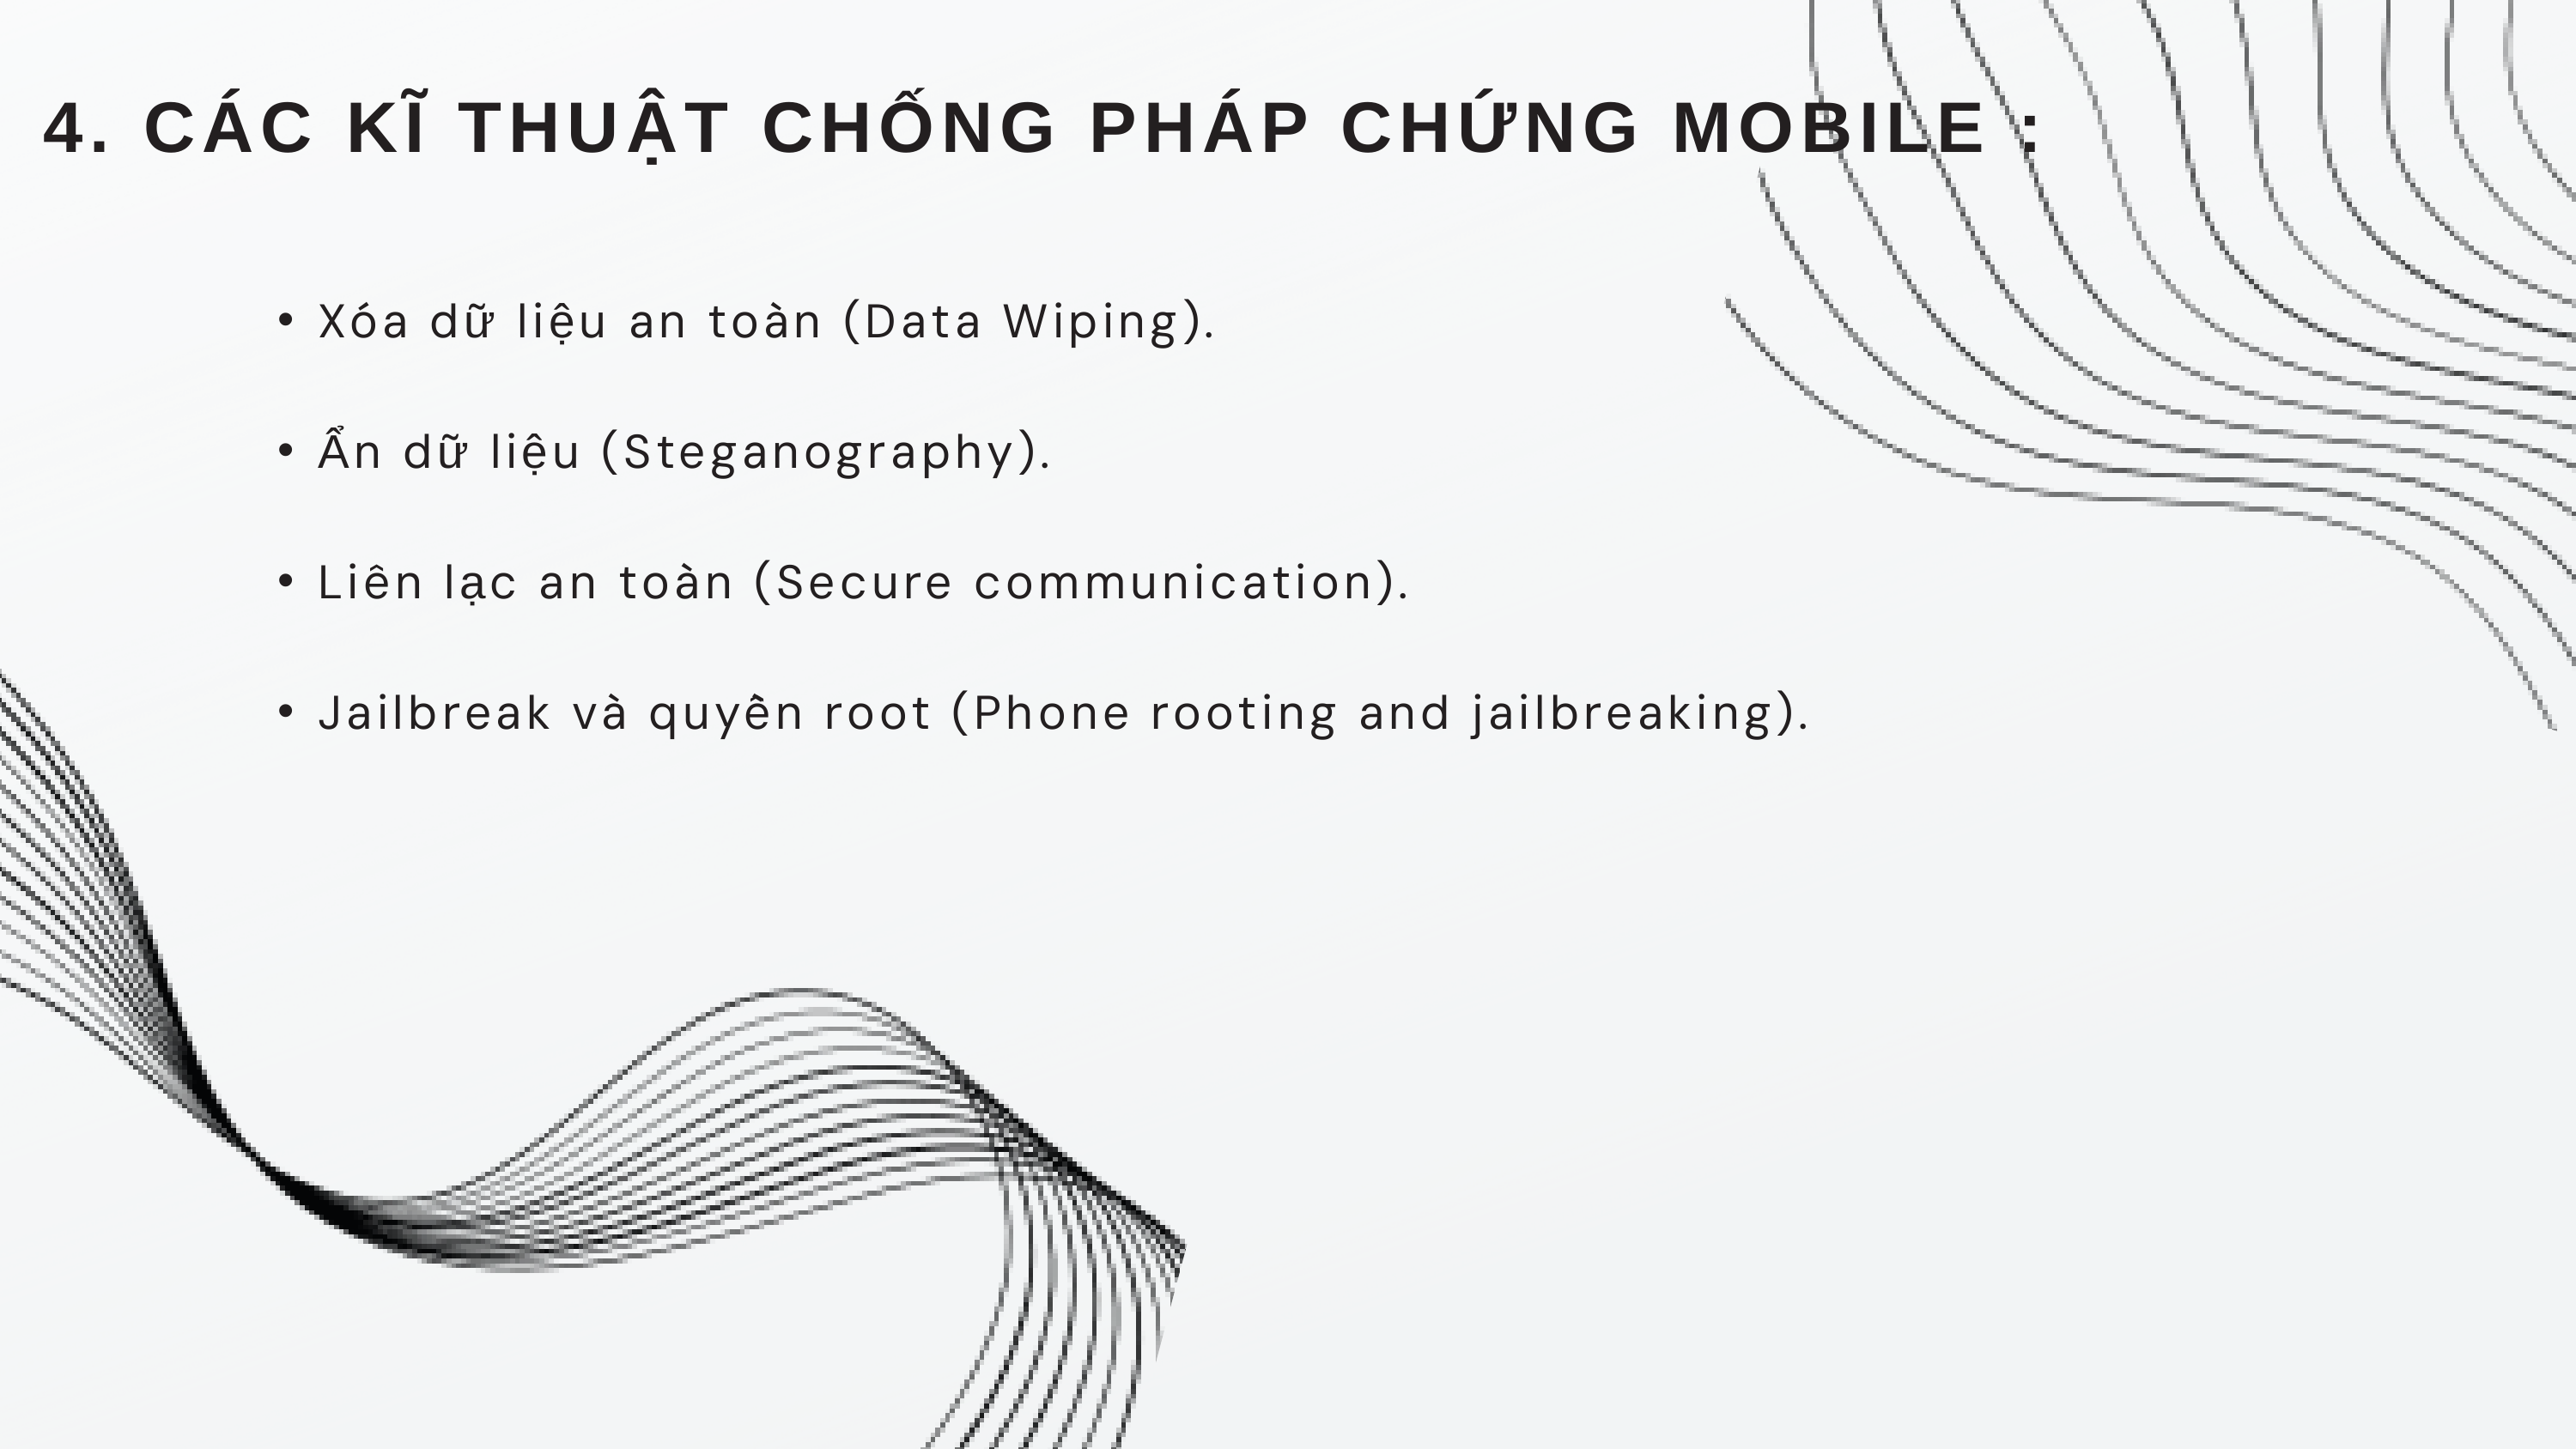

4. CÁC KĨ THUẬT CHỐNG PHÁP CHỨNG MOBILE :
Xóa dữ liệu an toàn (Data Wiping).

Ẩn dữ liệu (Steganography).

Liên lạc an toàn (Secure communication).

Jailbreak và quyền root (Phone rooting and jailbreaking).